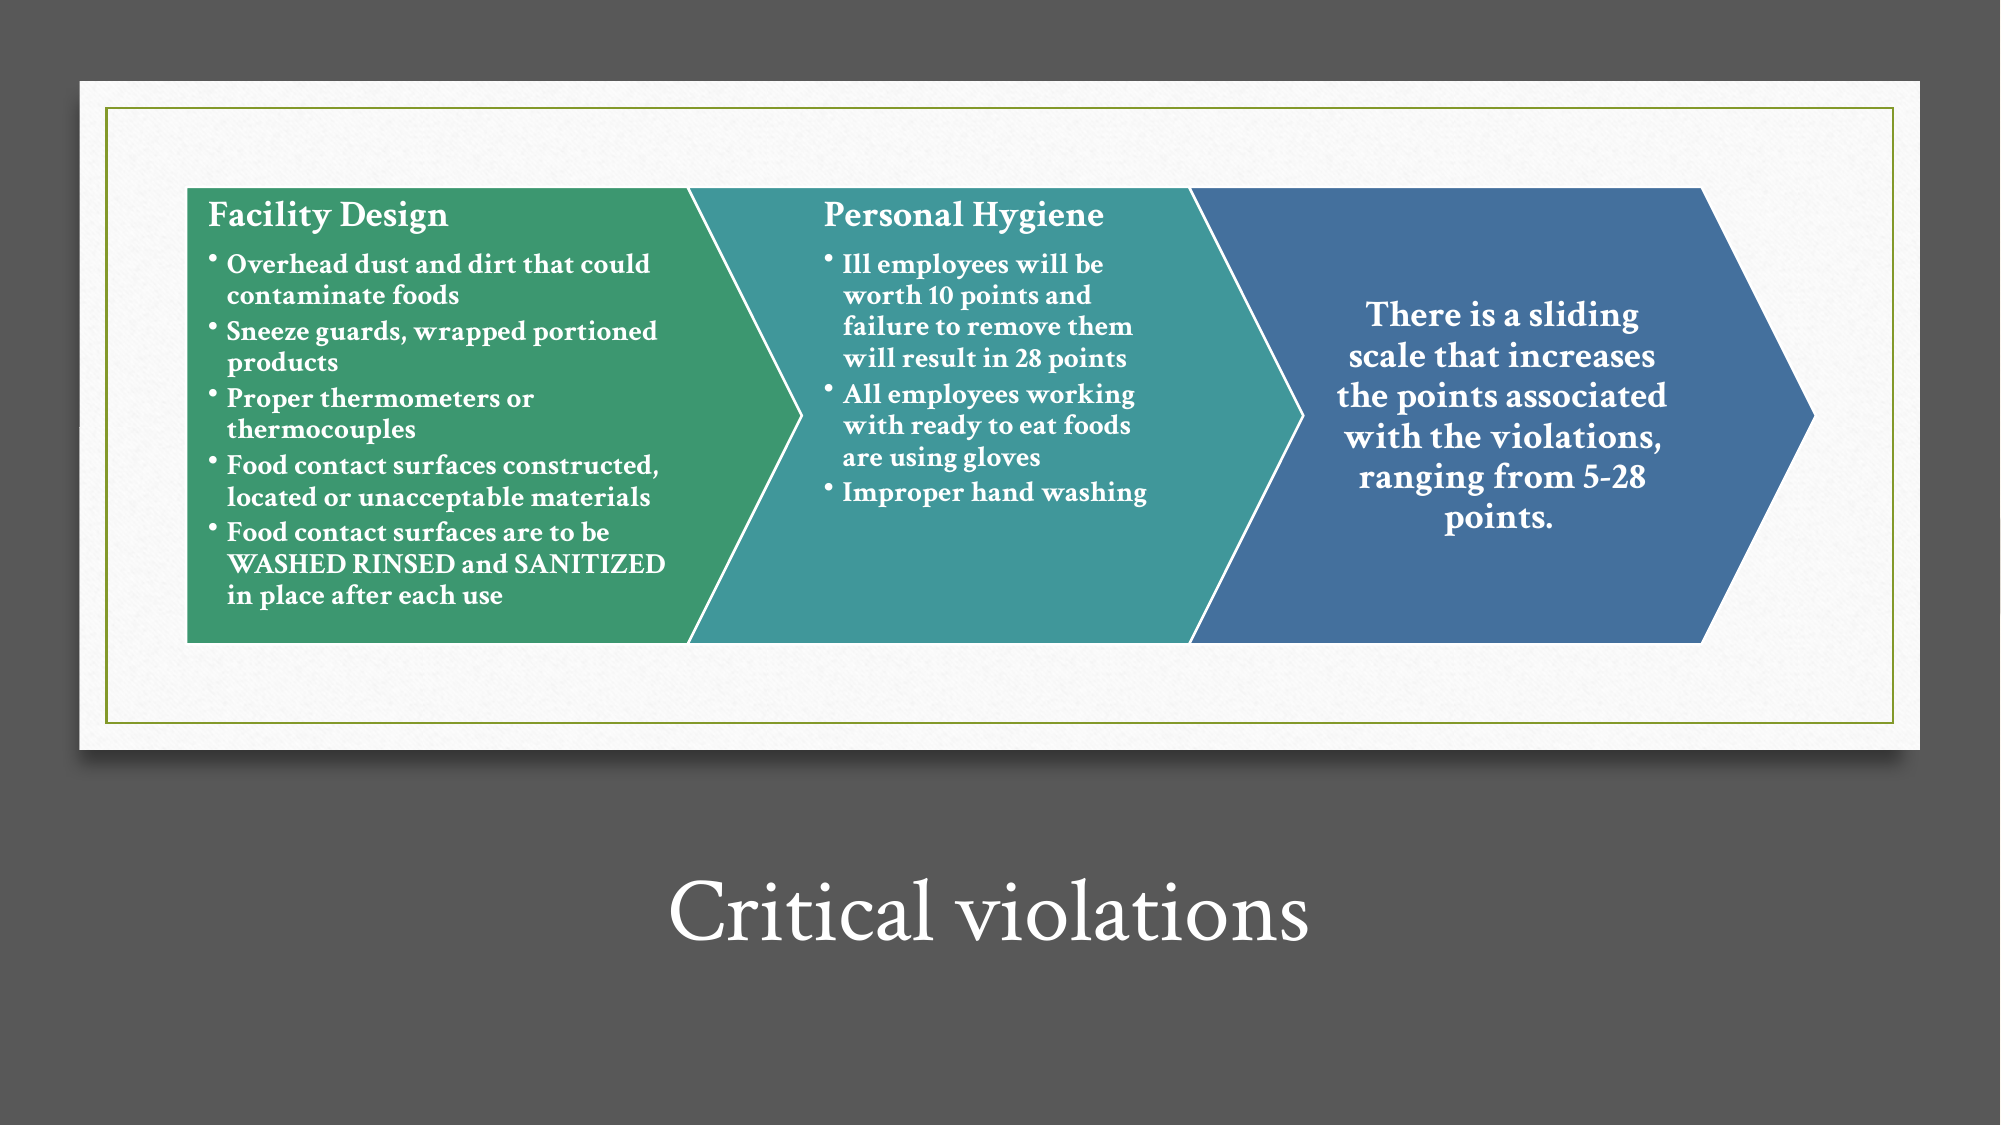

Facility Design
Overhead dust and dirt that could contaminate foods
Sneeze guards, wrapped portioned products
Proper thermometers or thermocouples
Food contact surfaces constructed, located or unacceptable materials
Food contact surfaces are to be WASHED RINSED and SANITIZED in place after each use
Personal Hygiene
Ill employees will be worth 10 points and failure to remove them will result in 28 points
All employees working with ready to eat foods are using gloves
Improper hand washing
There is a sliding scale that increases the points associated with the violations, ranging from 5-28 points.
# Critical violations